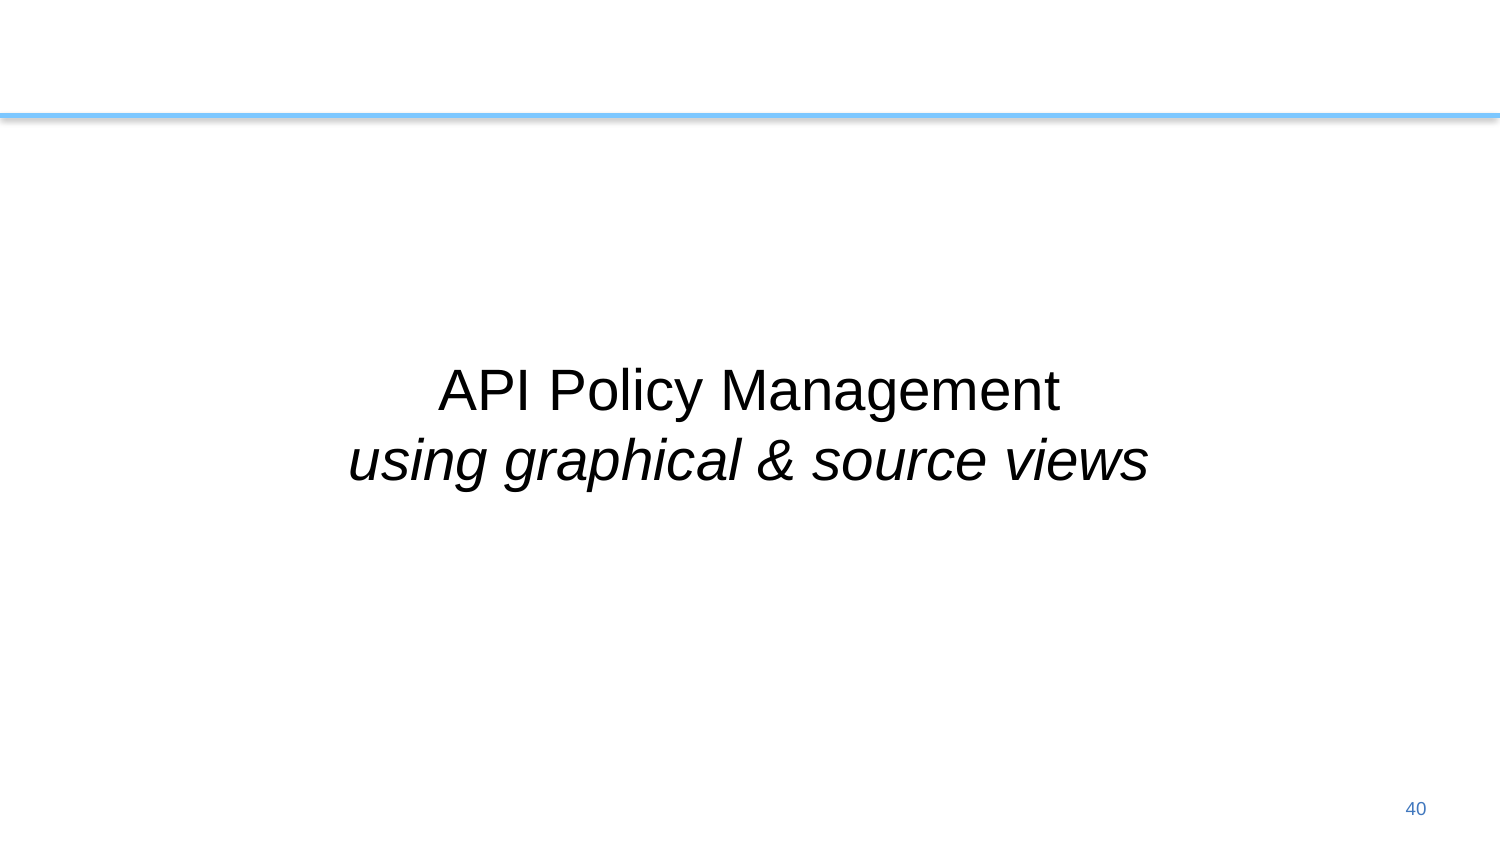

# API Policy Management using graphical & source views